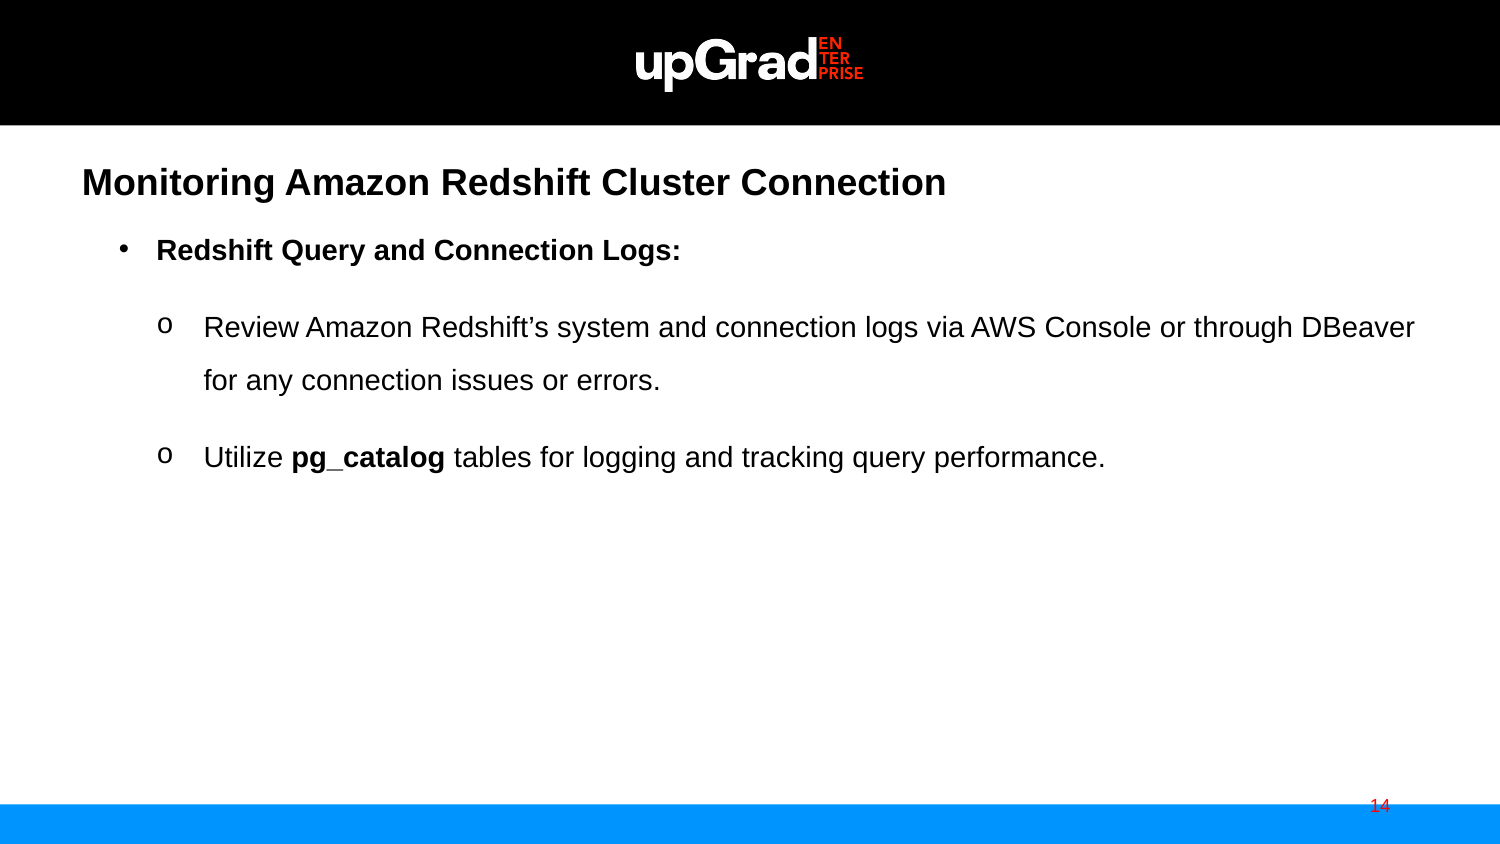

Monitoring Amazon Redshift Cluster Connection
Redshift Query and Connection Logs:
Review Amazon Redshift’s system and connection logs via AWS Console or through DBeaver for any connection issues or errors.
Utilize pg_catalog tables for logging and tracking query performance.
14